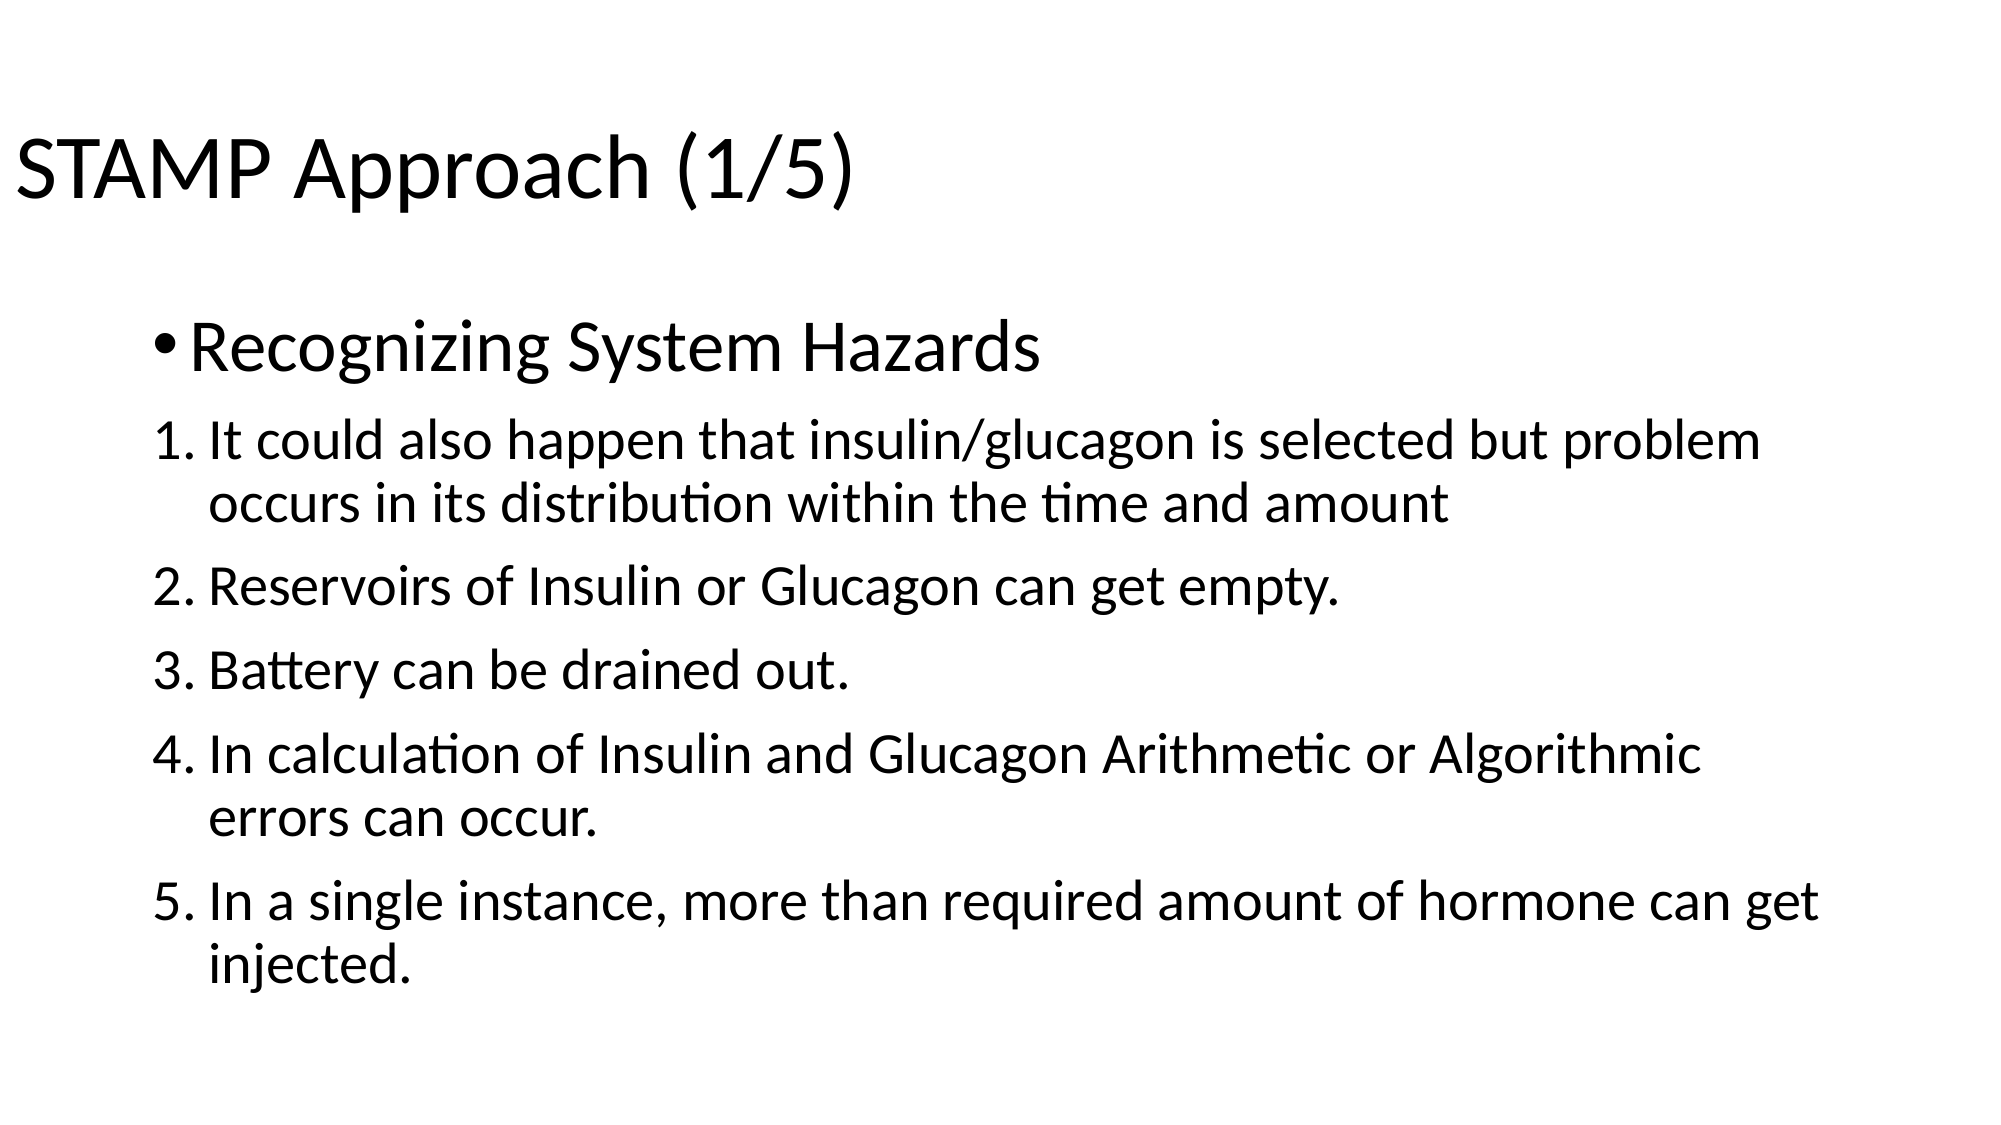

# STAMP Approach (1/5)
Recognizing System Hazards
It could also happen that insulin/glucagon is selected but problem occurs in its distribution within the time and amount
Reservoirs of Insulin or Glucagon can get empty.
Battery can be drained out.
In calculation of Insulin and Glucagon Arithmetic or Algorithmic errors can occur.
In a single instance, more than required amount of hormone can get injected.